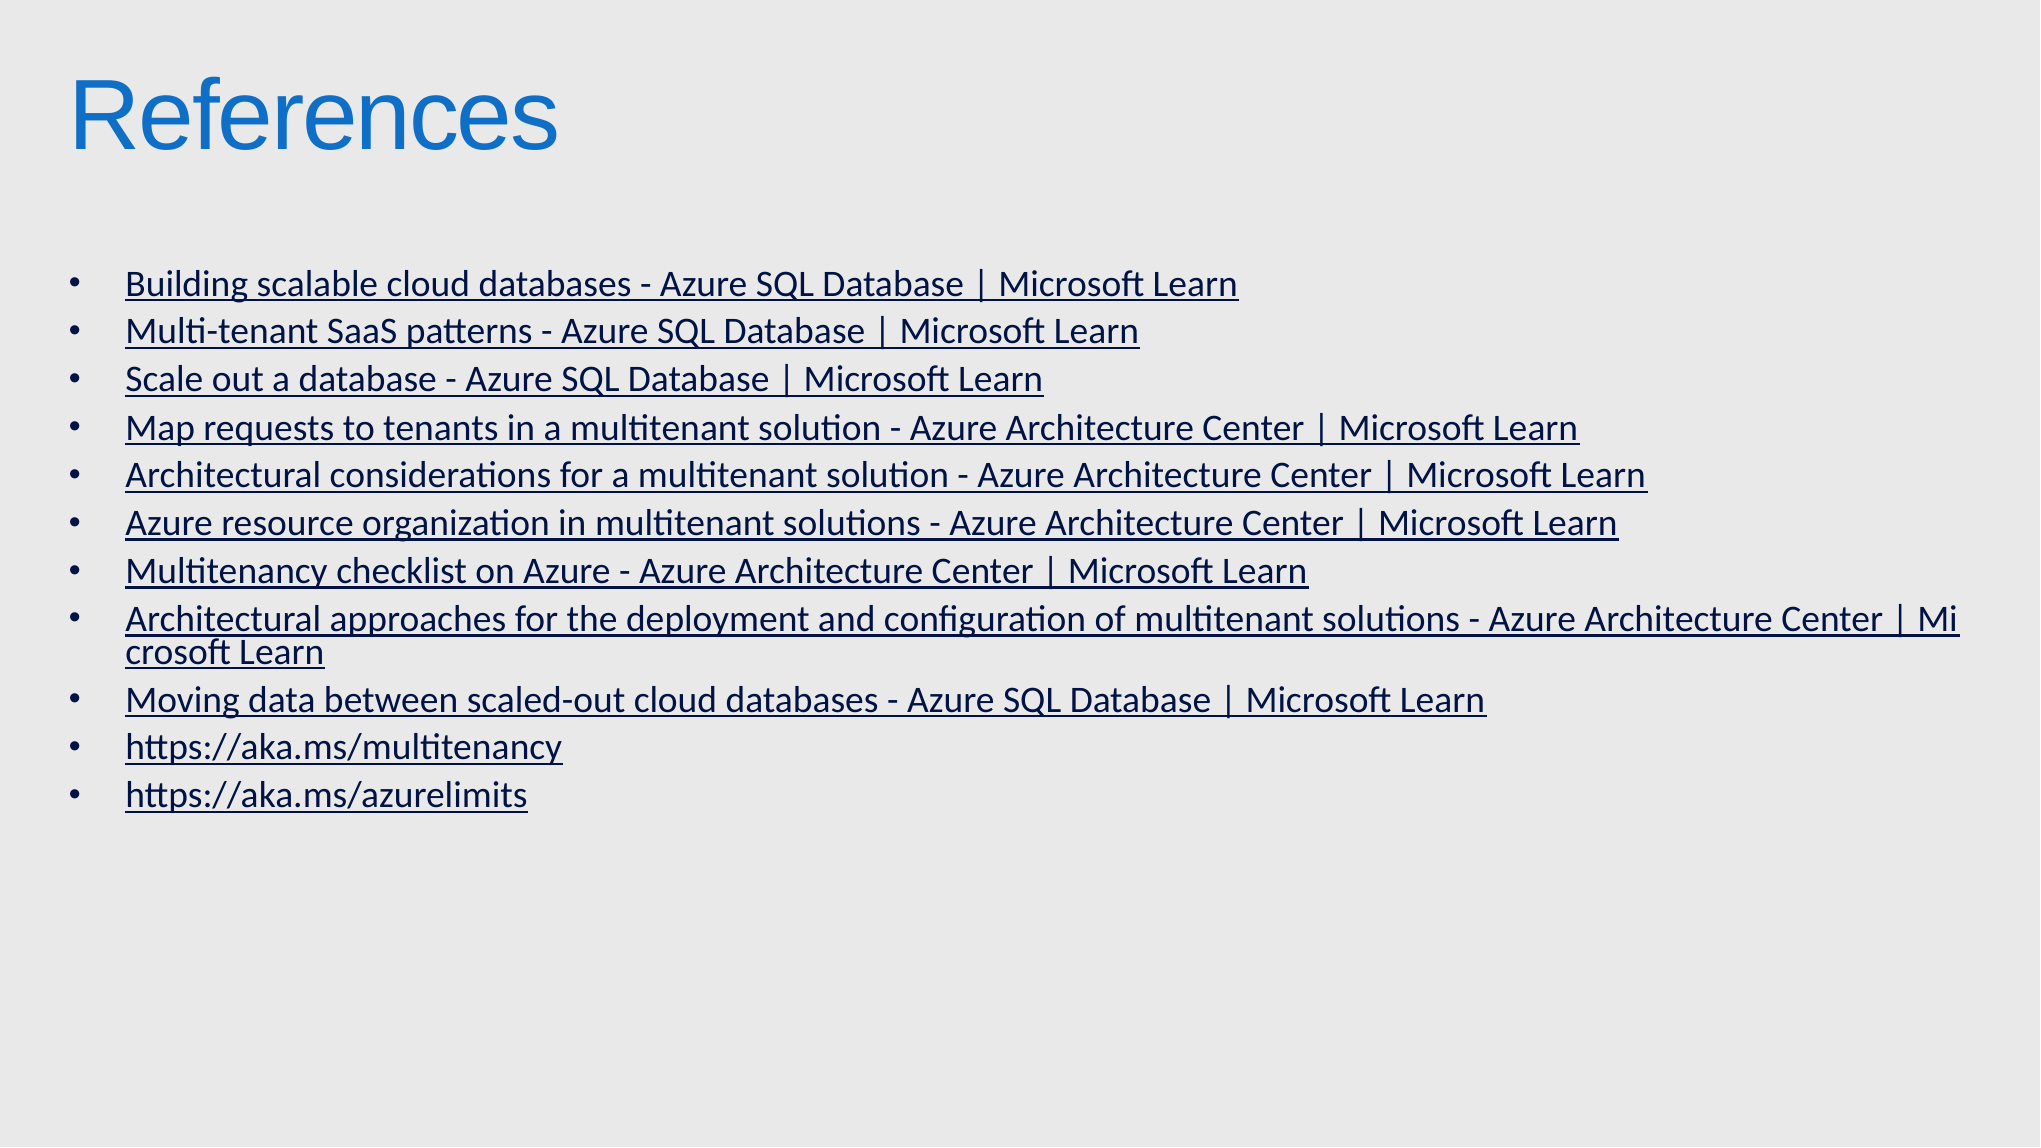

# References
Building scalable cloud databases - Azure SQL Database | Microsoft Learn
Multi-tenant SaaS patterns - Azure SQL Database | Microsoft Learn
Scale out a database - Azure SQL Database | Microsoft Learn
Map requests to tenants in a multitenant solution - Azure Architecture Center | Microsoft Learn
Architectural considerations for a multitenant solution - Azure Architecture Center | Microsoft Learn
Azure resource organization in multitenant solutions - Azure Architecture Center | Microsoft Learn
Multitenancy checklist on Azure - Azure Architecture Center | Microsoft Learn
Architectural approaches for the deployment and configuration of multitenant solutions - Azure Architecture Center | Microsoft Learn
Moving data between scaled-out cloud databases - Azure SQL Database | Microsoft Learn
https://aka.ms/multitenancy
https://aka.ms/azurelimits